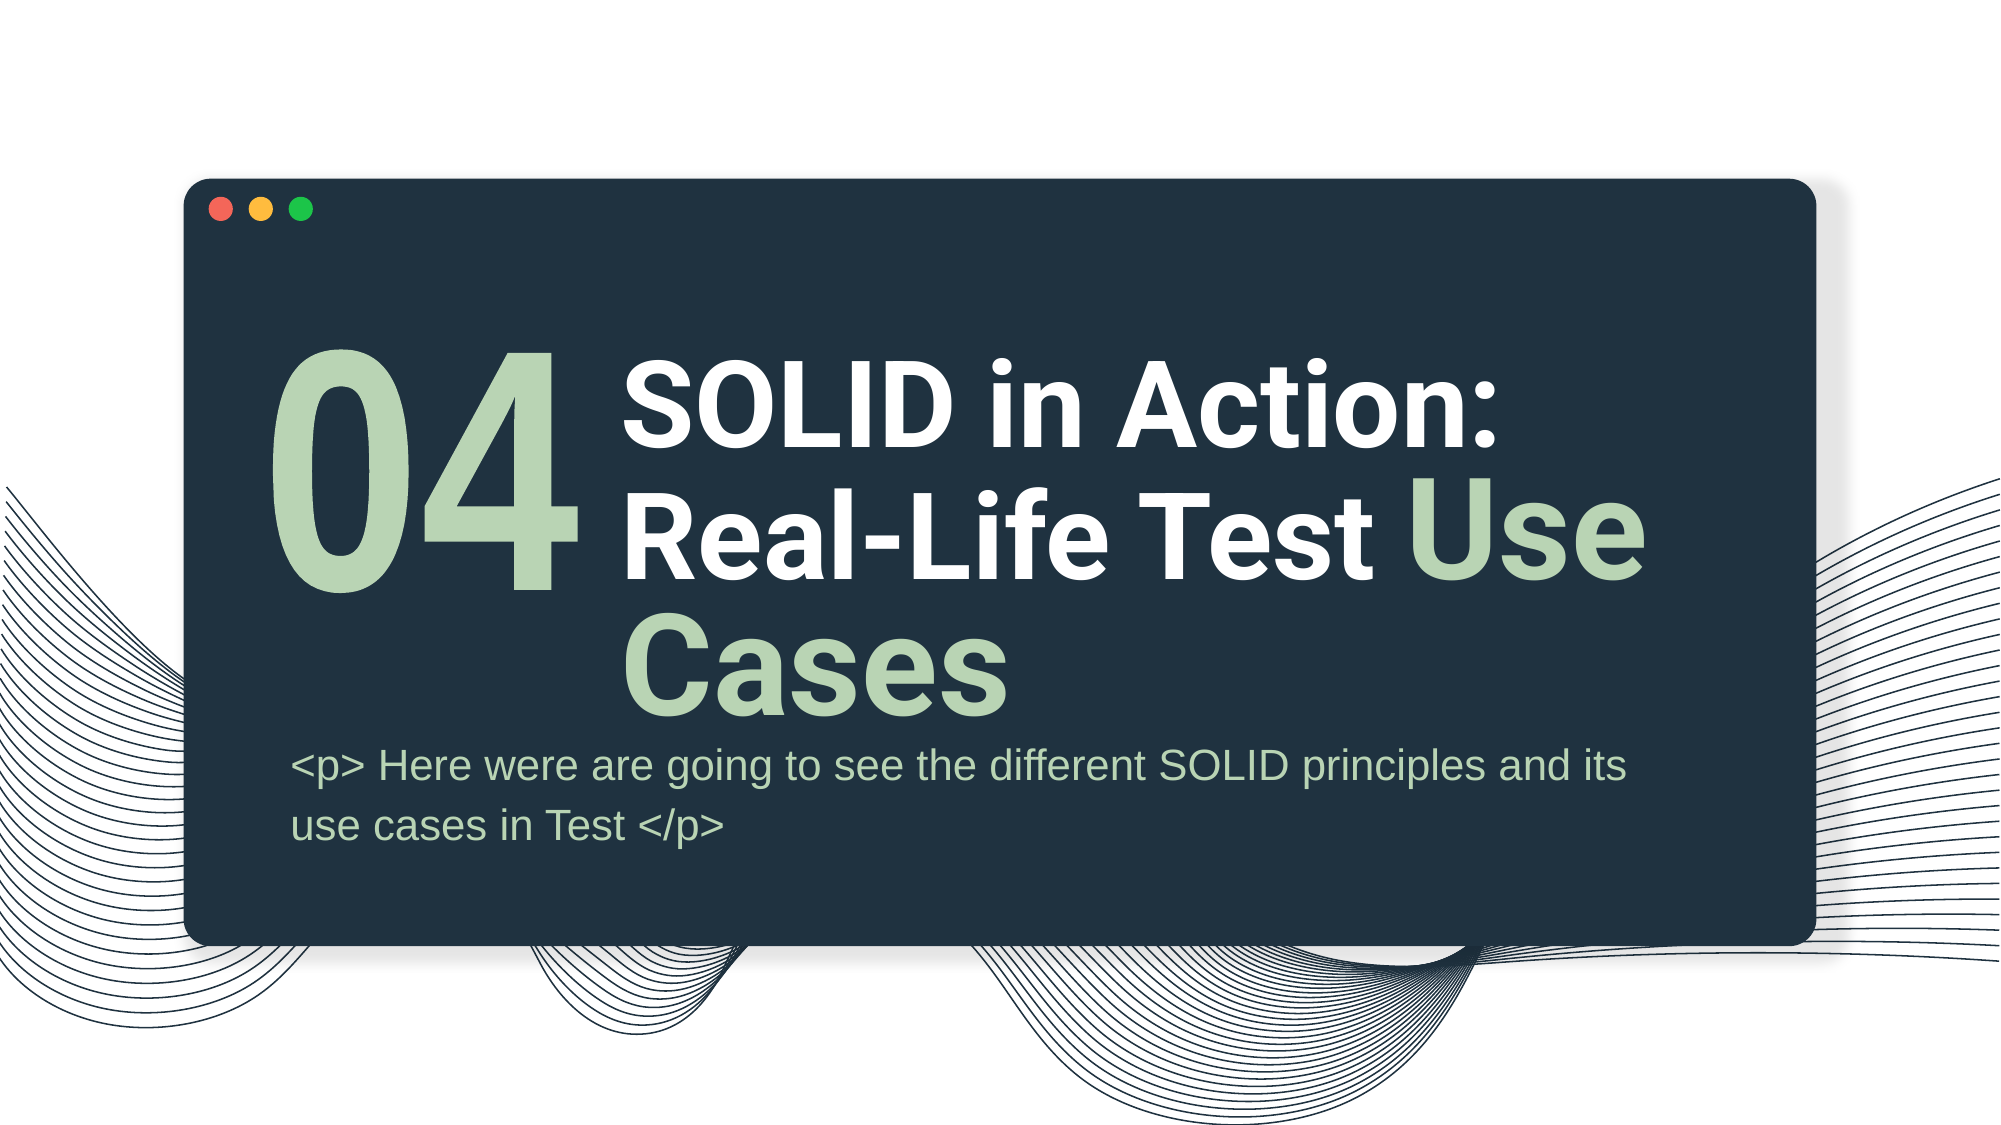

# SOLID in Action: Real-Life Test Use Cases
04
<p> Here were are going to see the different SOLID principles and its use cases in Test </p>